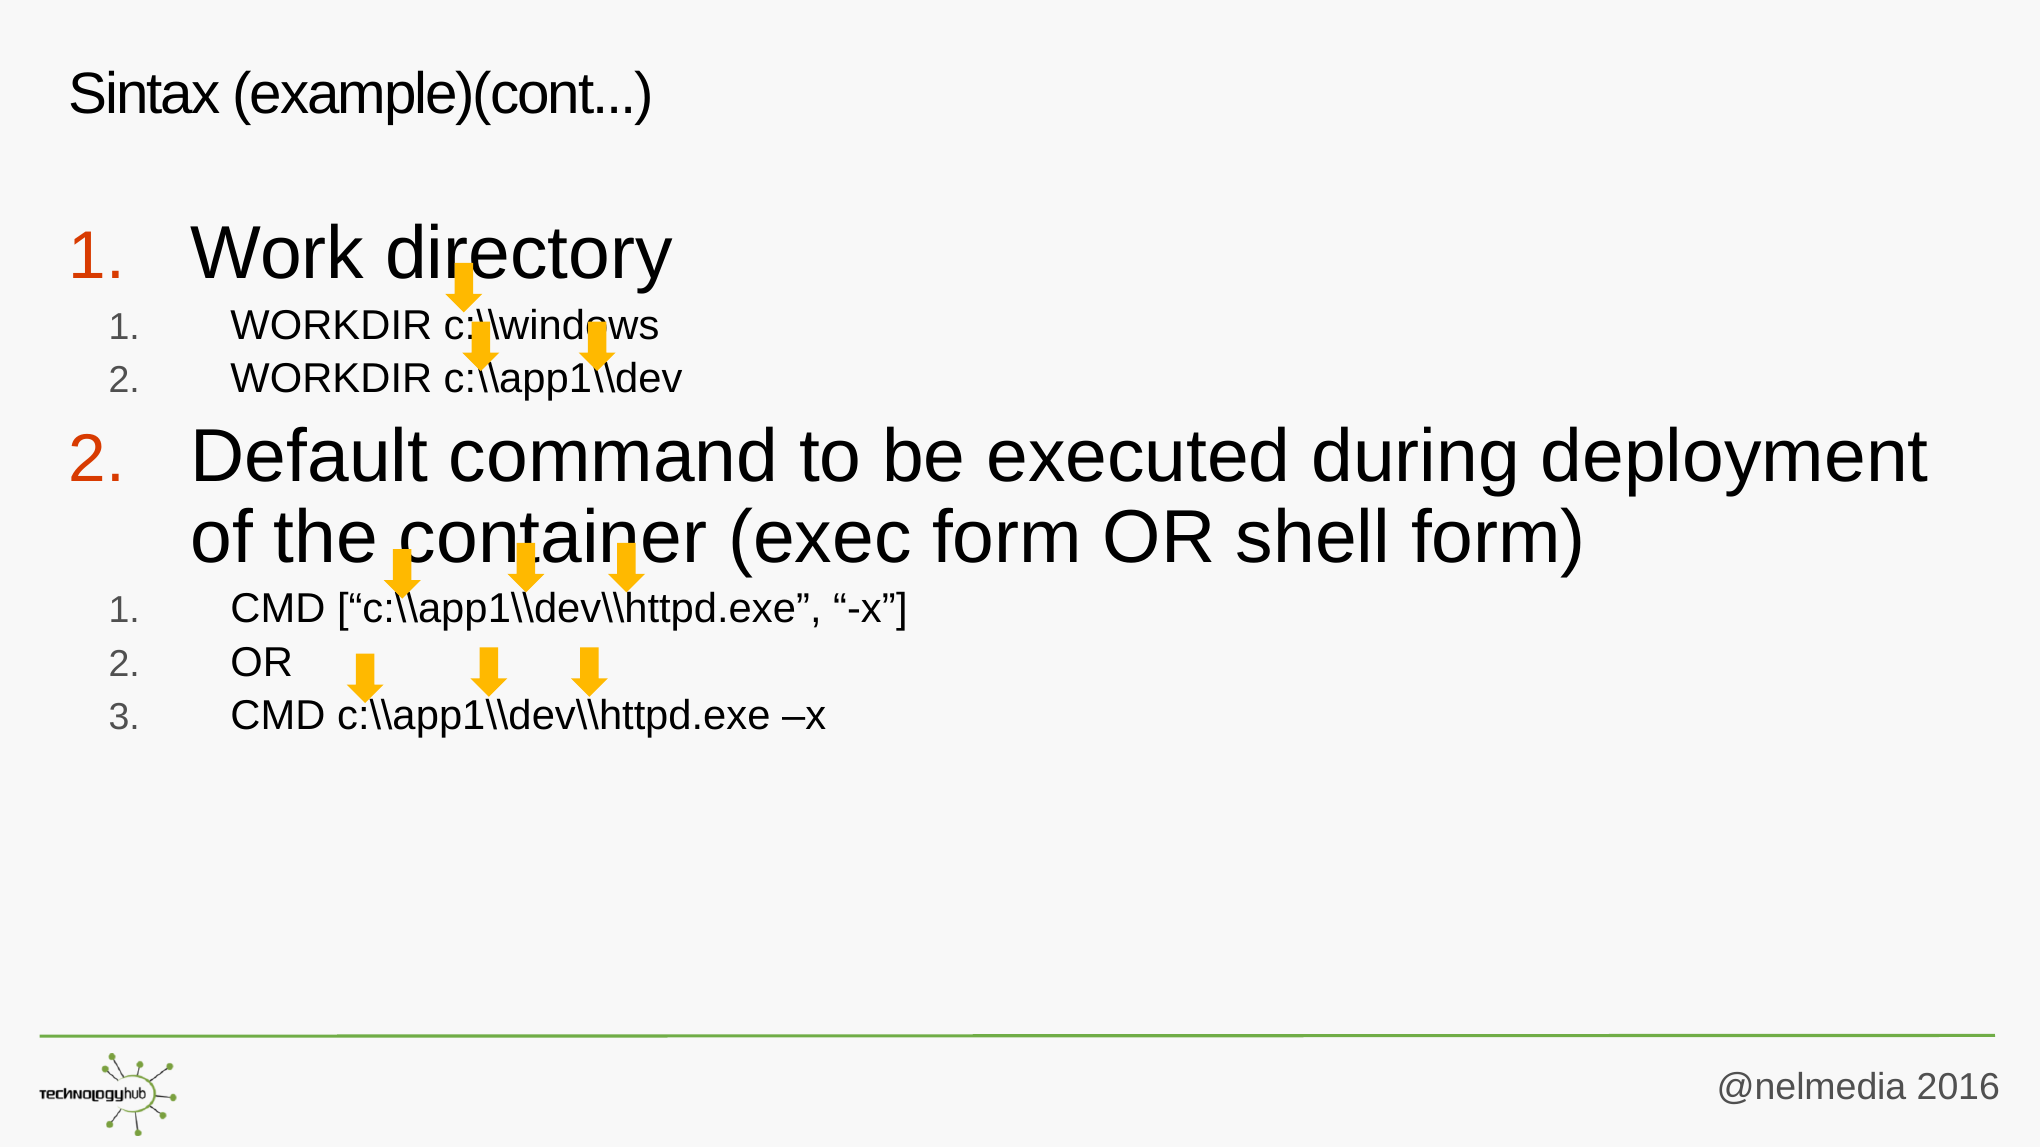

# Sintax (example)(cont...)
Work directory
WORKDIR c:\\windows
WORKDIR c:\\app1\\dev
Default command to be executed during deployment  of the container (exec form OR shell form)
CMD [“c:\\app1\\dev\\httpd.exe”, “-x”]
OR
CMD c:\\app1\\dev\\httpd.exe –x